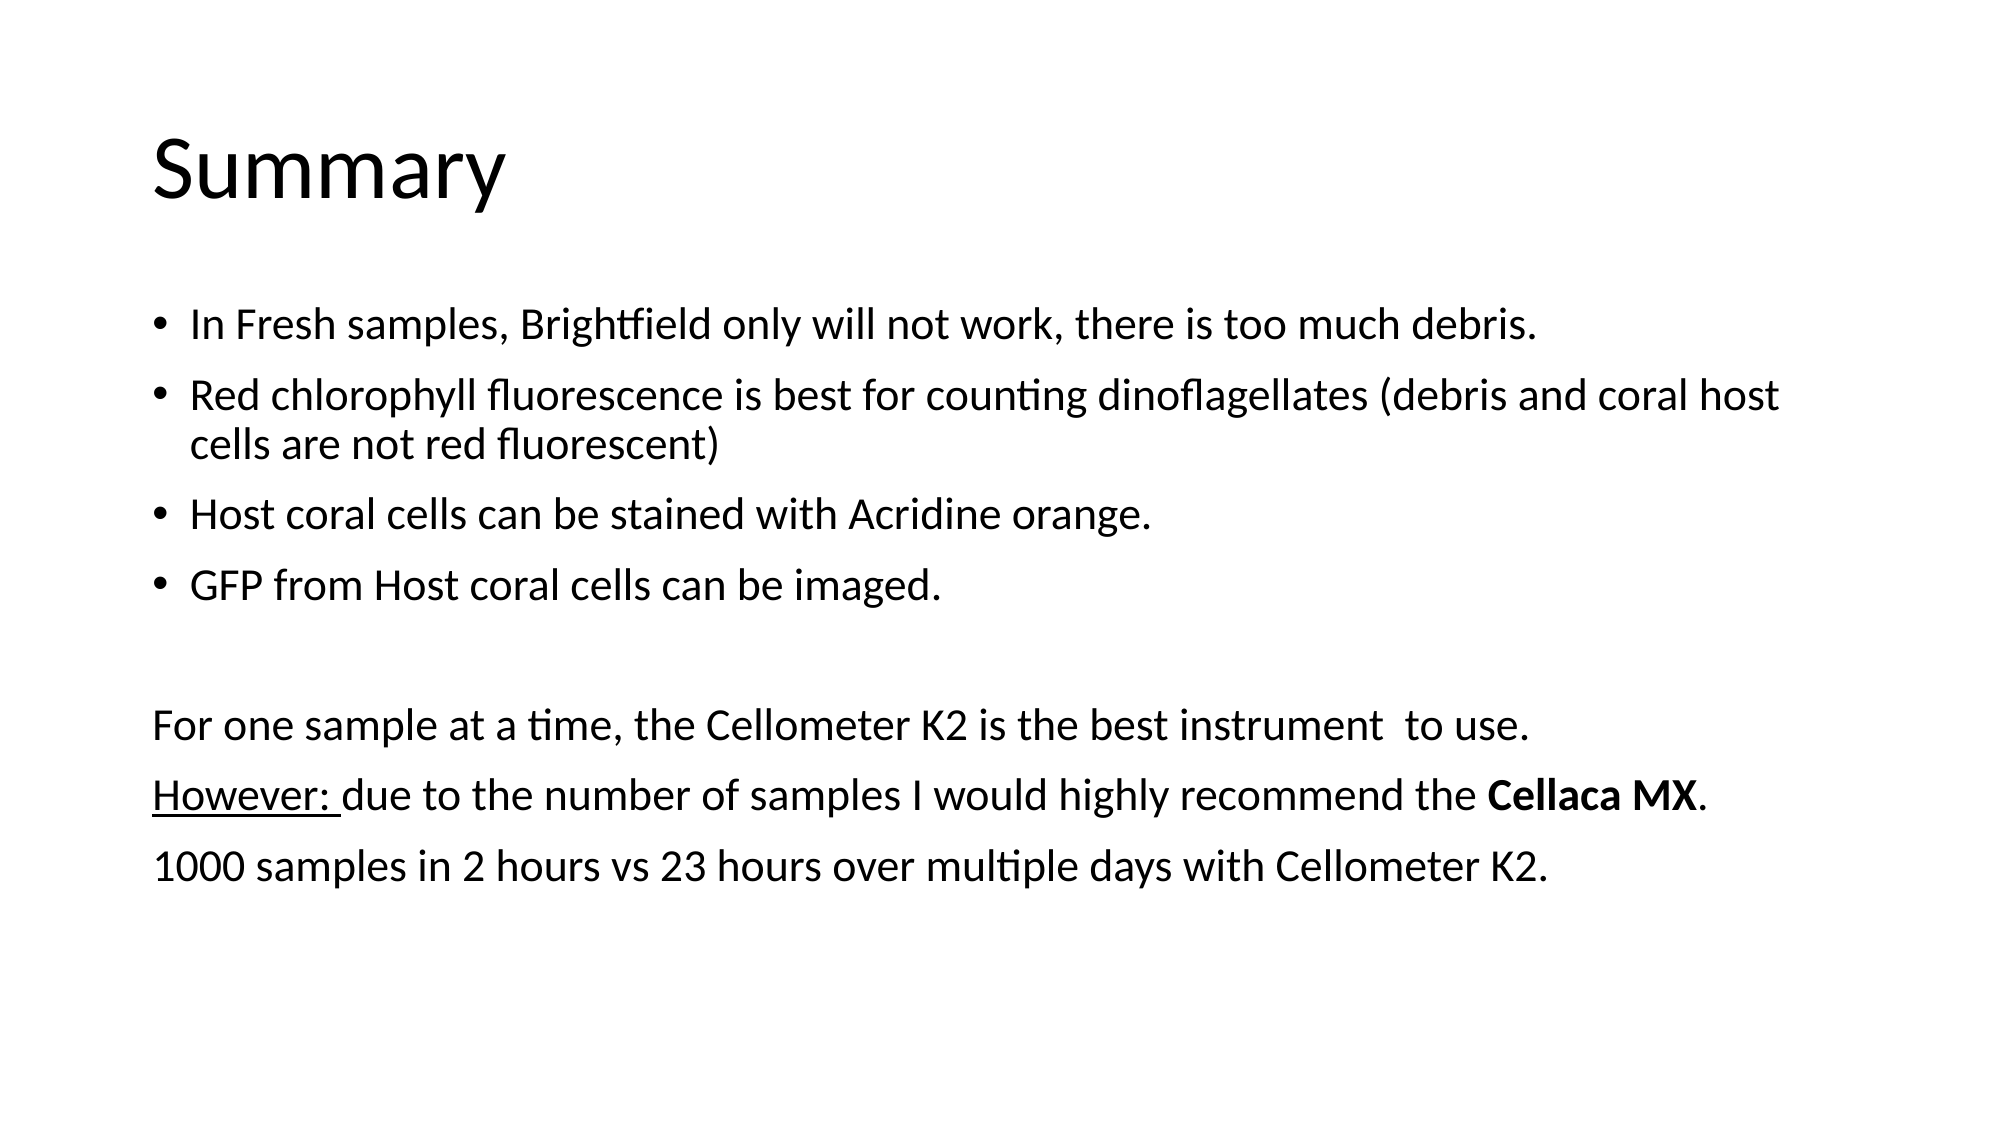

# Summary
In Fresh samples, Brightfield only will not work, there is too much debris.
Red chlorophyll fluorescence is best for counting dinoflagellates (debris and coral host cells are not red fluorescent)
Host coral cells can be stained with Acridine orange.
GFP from Host coral cells can be imaged.

For one sample at a time, the Cellometer K2 is the best instrument  to use.
However: due to the number of samples I would highly recommend the Cellaca MX.
1000 samples in 2 hours vs 23 hours over multiple days with Cellometer K2.